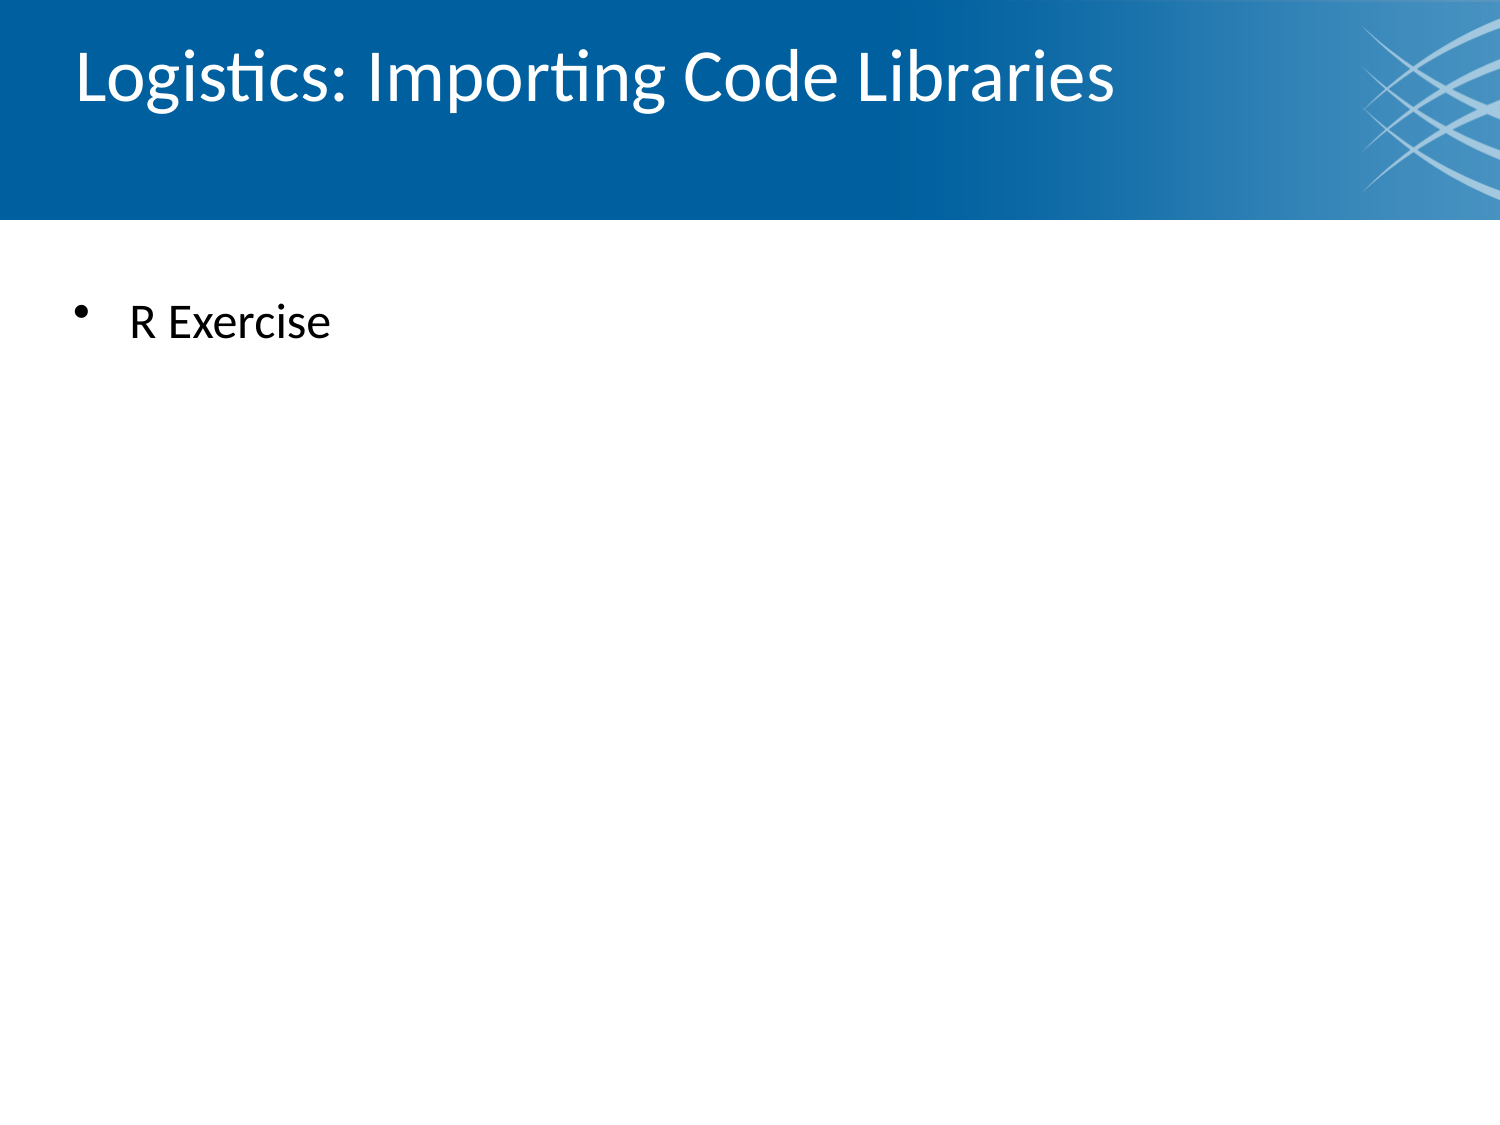

# Logistics: Importing Code Libraries
R Exercise